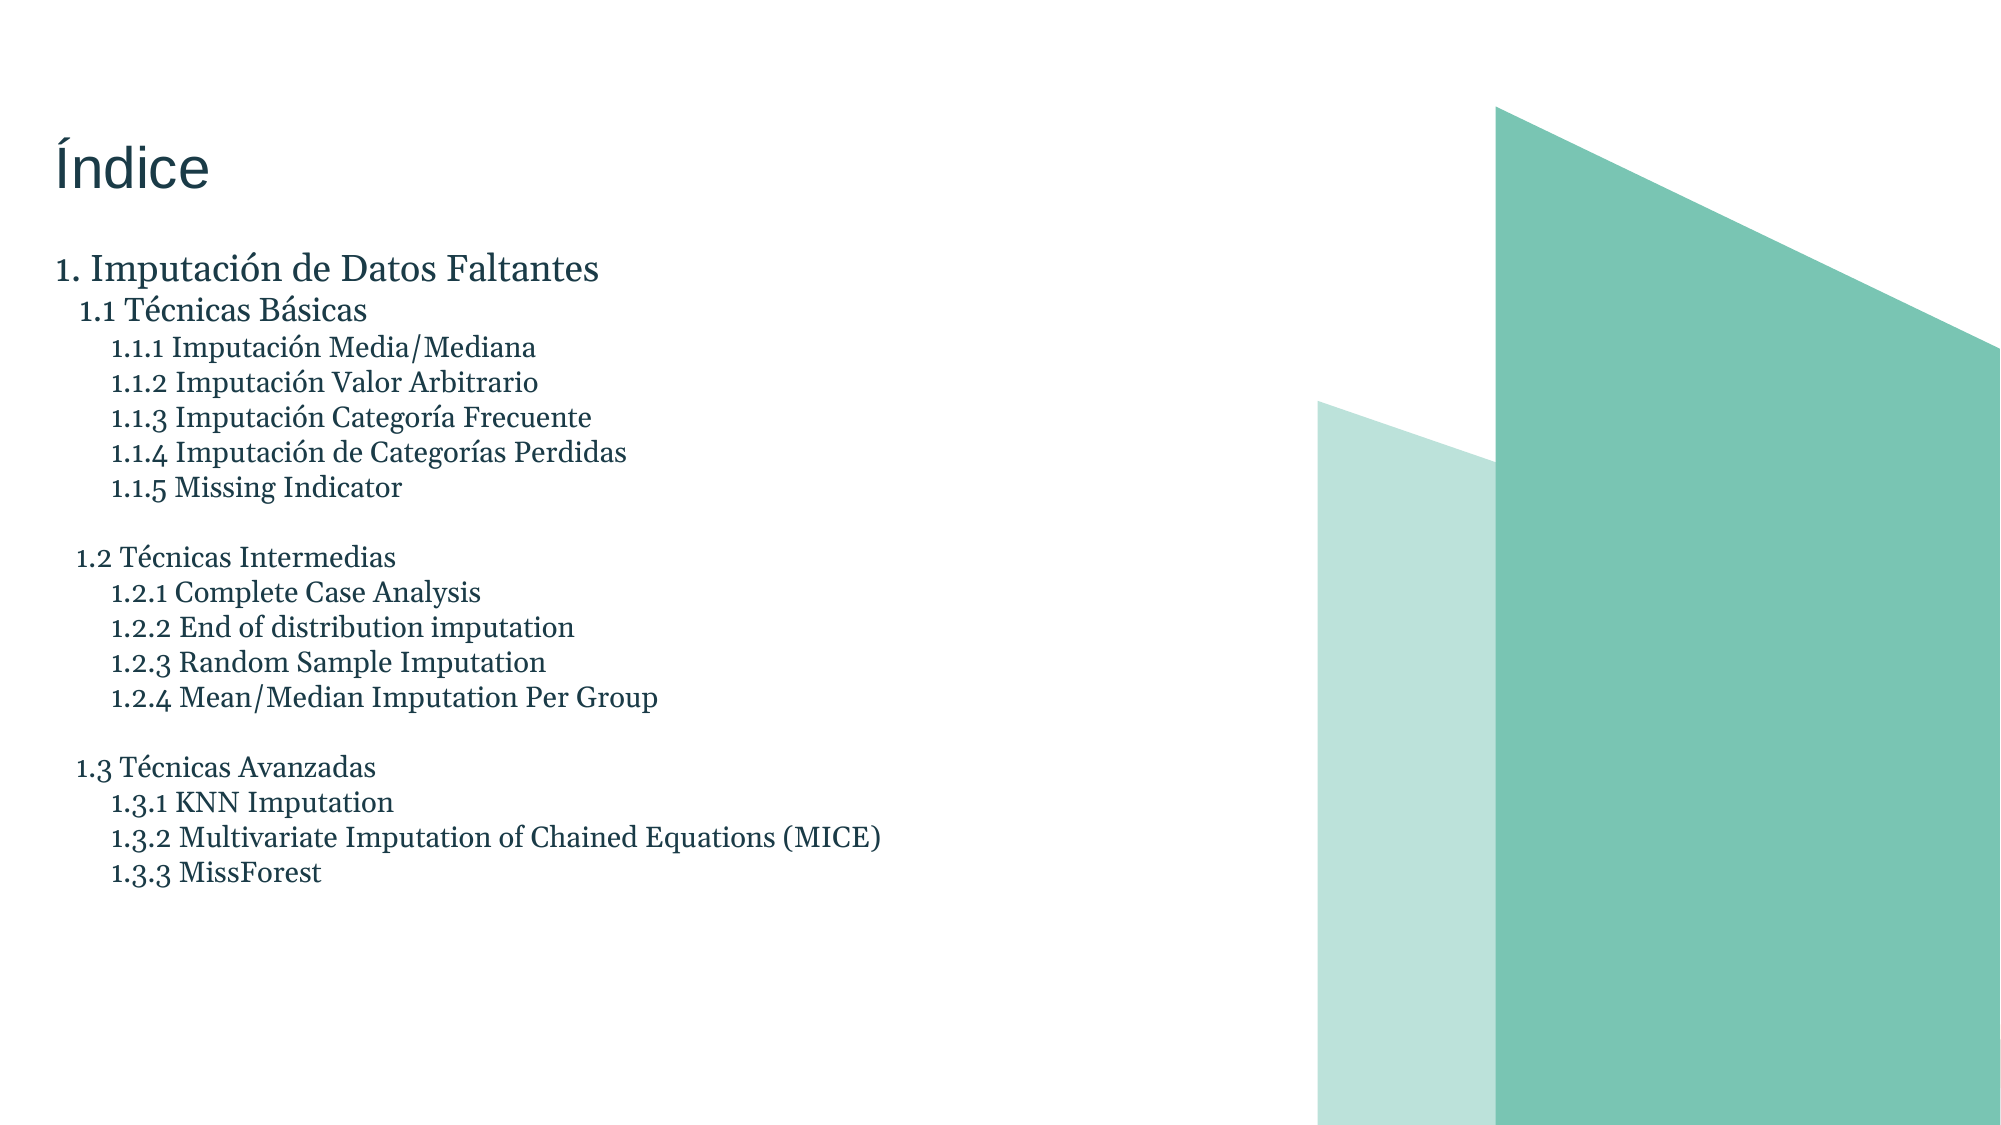

Índice
# 1. Imputación de Datos Faltantes 1.1 Técnicas Básicas 1.1.1 Imputación Media/Mediana 1.1.2 Imputación Valor Arbitrario 1.1.3 Imputación Categoría Frecuente 1.1.4 Imputación de Categorías Perdidas 1.1.5 Missing Indicator 1.2 Técnicas Intermedias 1.2.1 Complete Case Analysis 1.2.2 End of distribution imputation 1.2.3 Random Sample Imputation 1.2.4 Mean/Median Imputation Per Group 1.3 Técnicas Avanzadas 1.3.1 KNN Imputation 1.3.2 Multivariate Imputation of Chained Equations (MICE) 1.3.3 MissForest